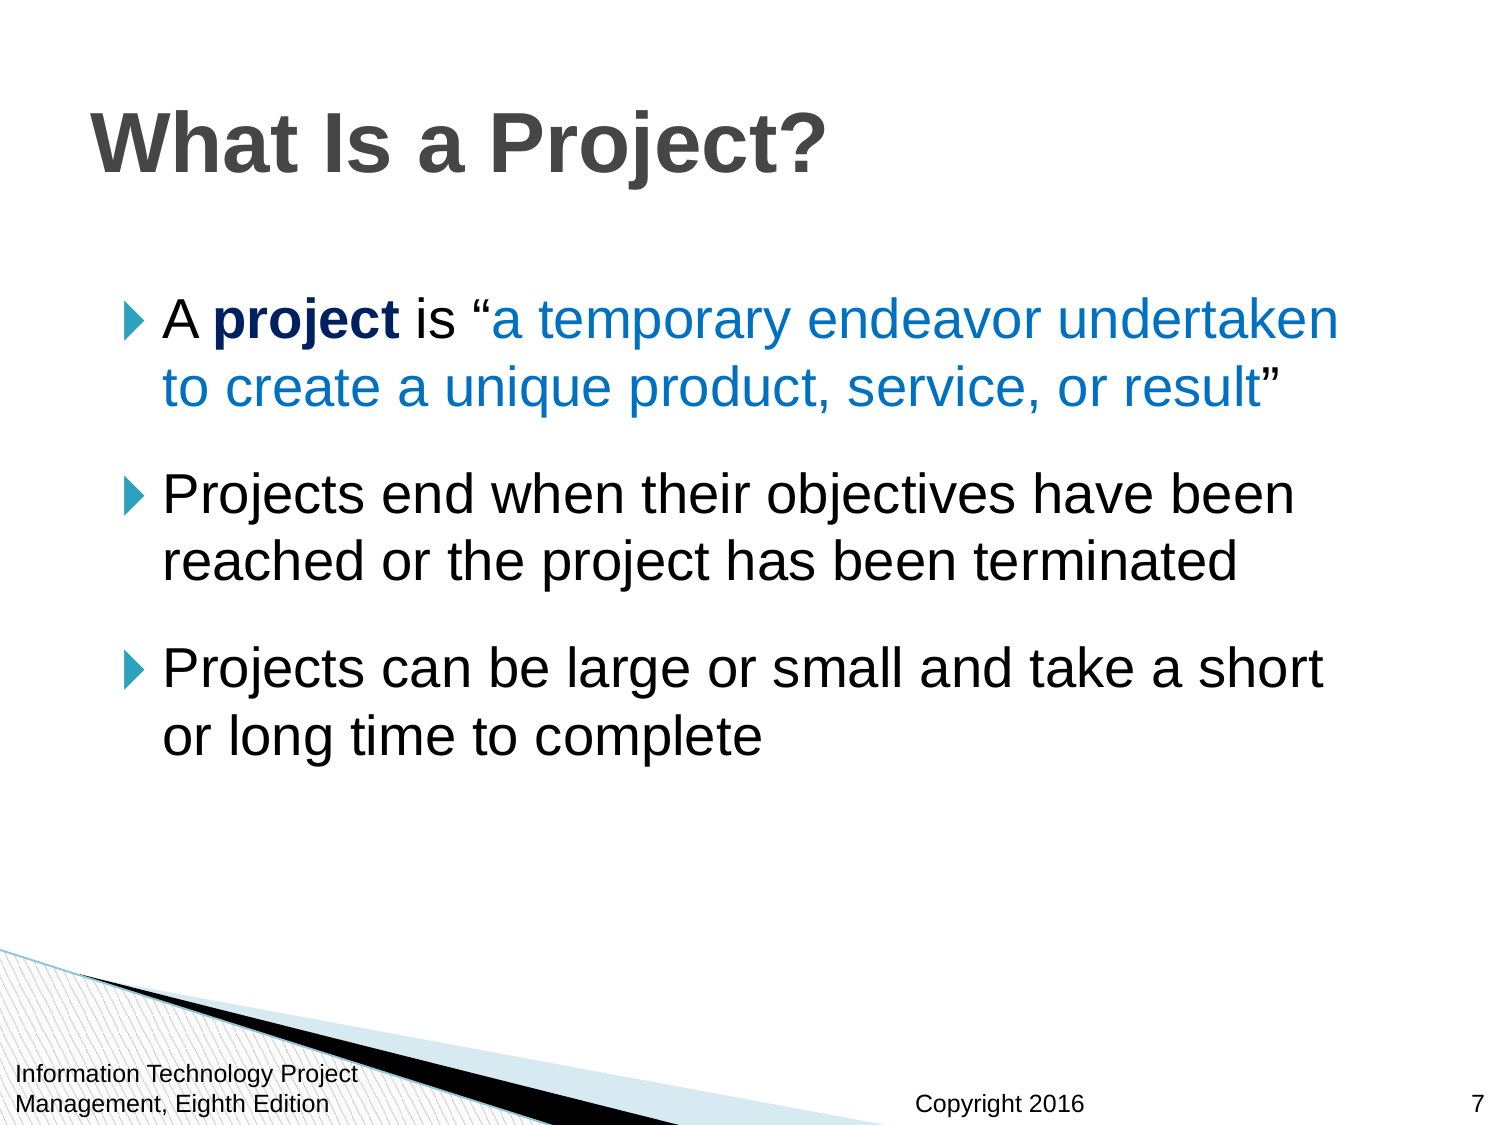

# What Is a Project?
A project is “a temporary endeavor undertaken to create a unique product, service, or result”
Projects end when their objectives have been reached or the project has been terminated
Projects can be large or small and take a short or long time to complete
Information Technology Project Management, Eighth Edition
7